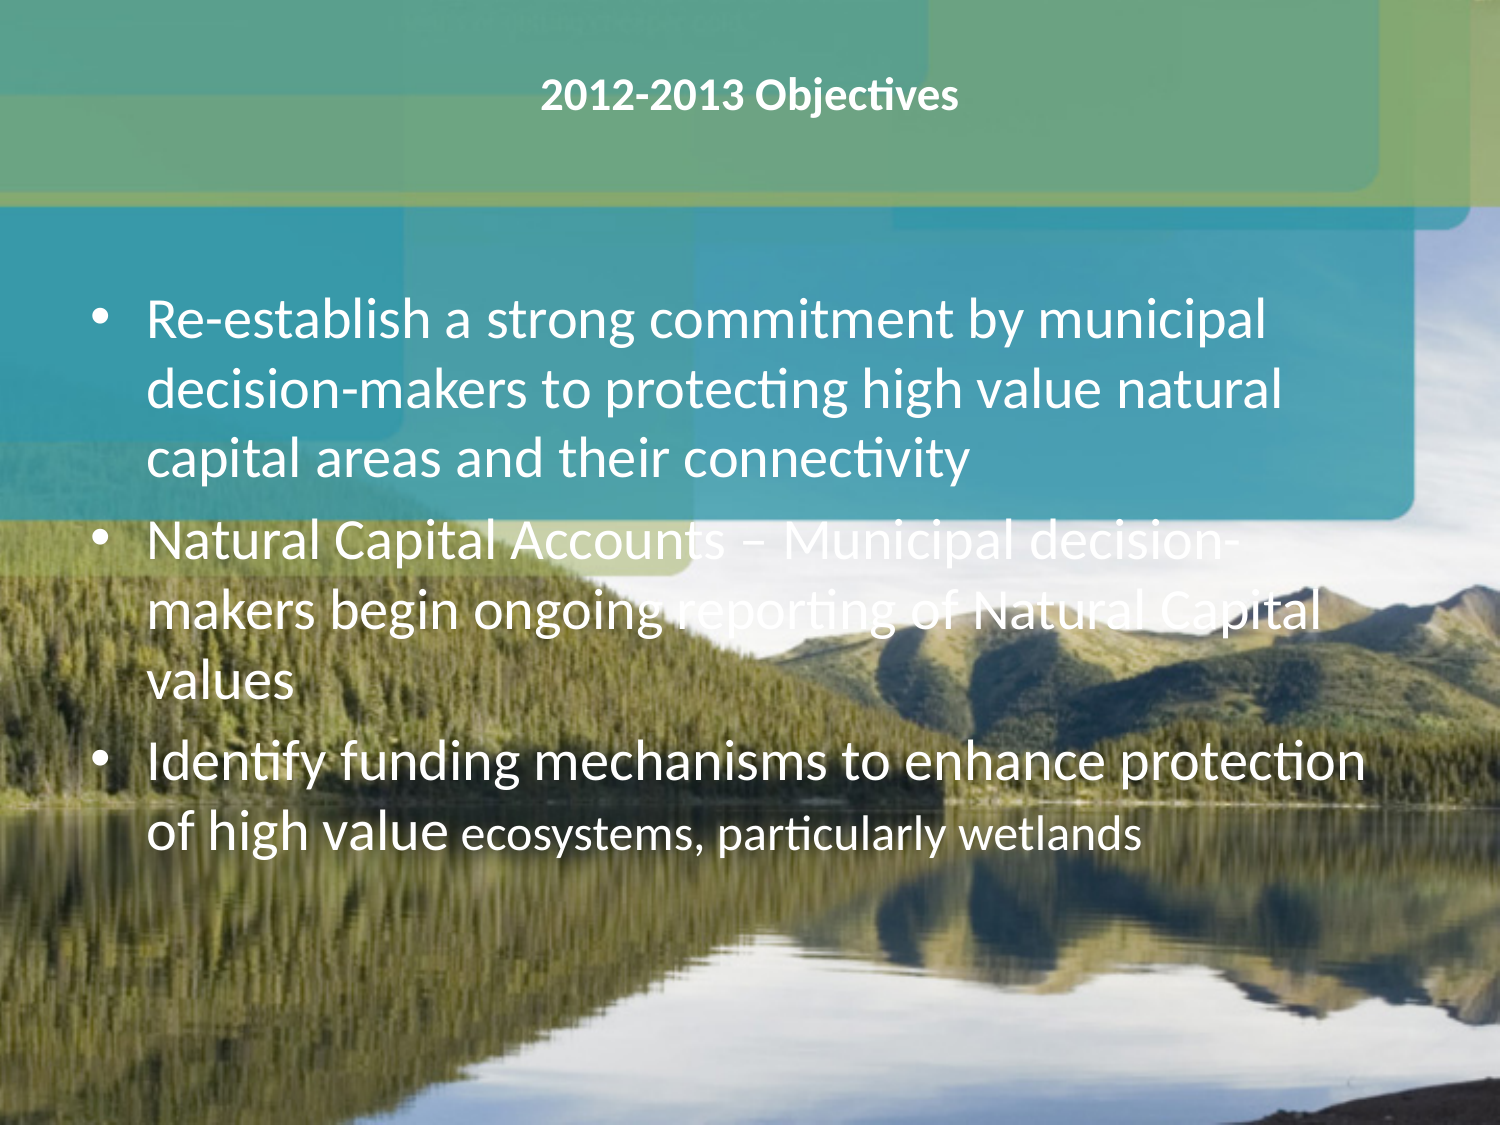

# 2012-2013 Objectives

Re-establish a strong commitment by municipal decision-makers to protecting high value natural capital areas and their connectivity
Natural Capital Accounts – Municipal decision-makers begin ongoing reporting of Natural Capital values
Identify funding mechanisms to enhance protection of high value ecosystems, particularly wetlands